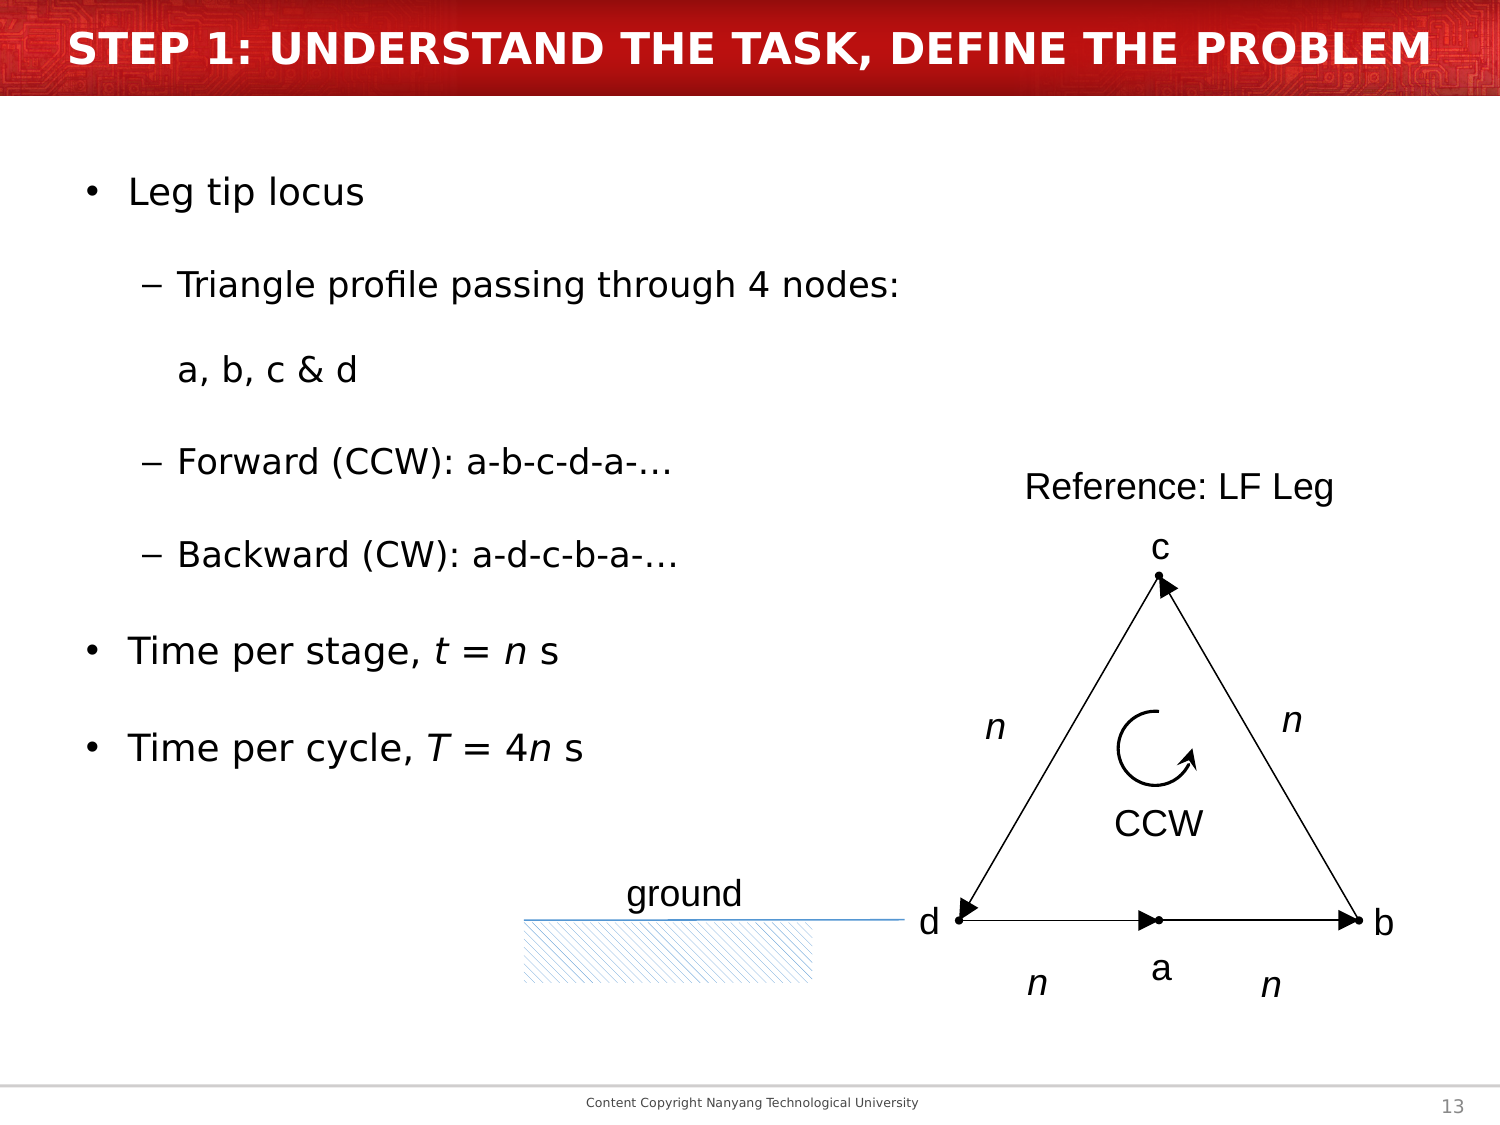

# STEP 1: UNDERSTAND THE TASK, DEFINE THE PROBLEM
Leg tip locus
Triangle profile passing through 4 nodes: a, b, c & d
Forward (CCW): a-b-c-d-a-…
Backward (CW): a-d-c-b-a-…
Time per stage, t = n s
Time per cycle, T = 4n s
Reference: LF Leg
c
n
n

CCW
ground
d
b

a
n
n